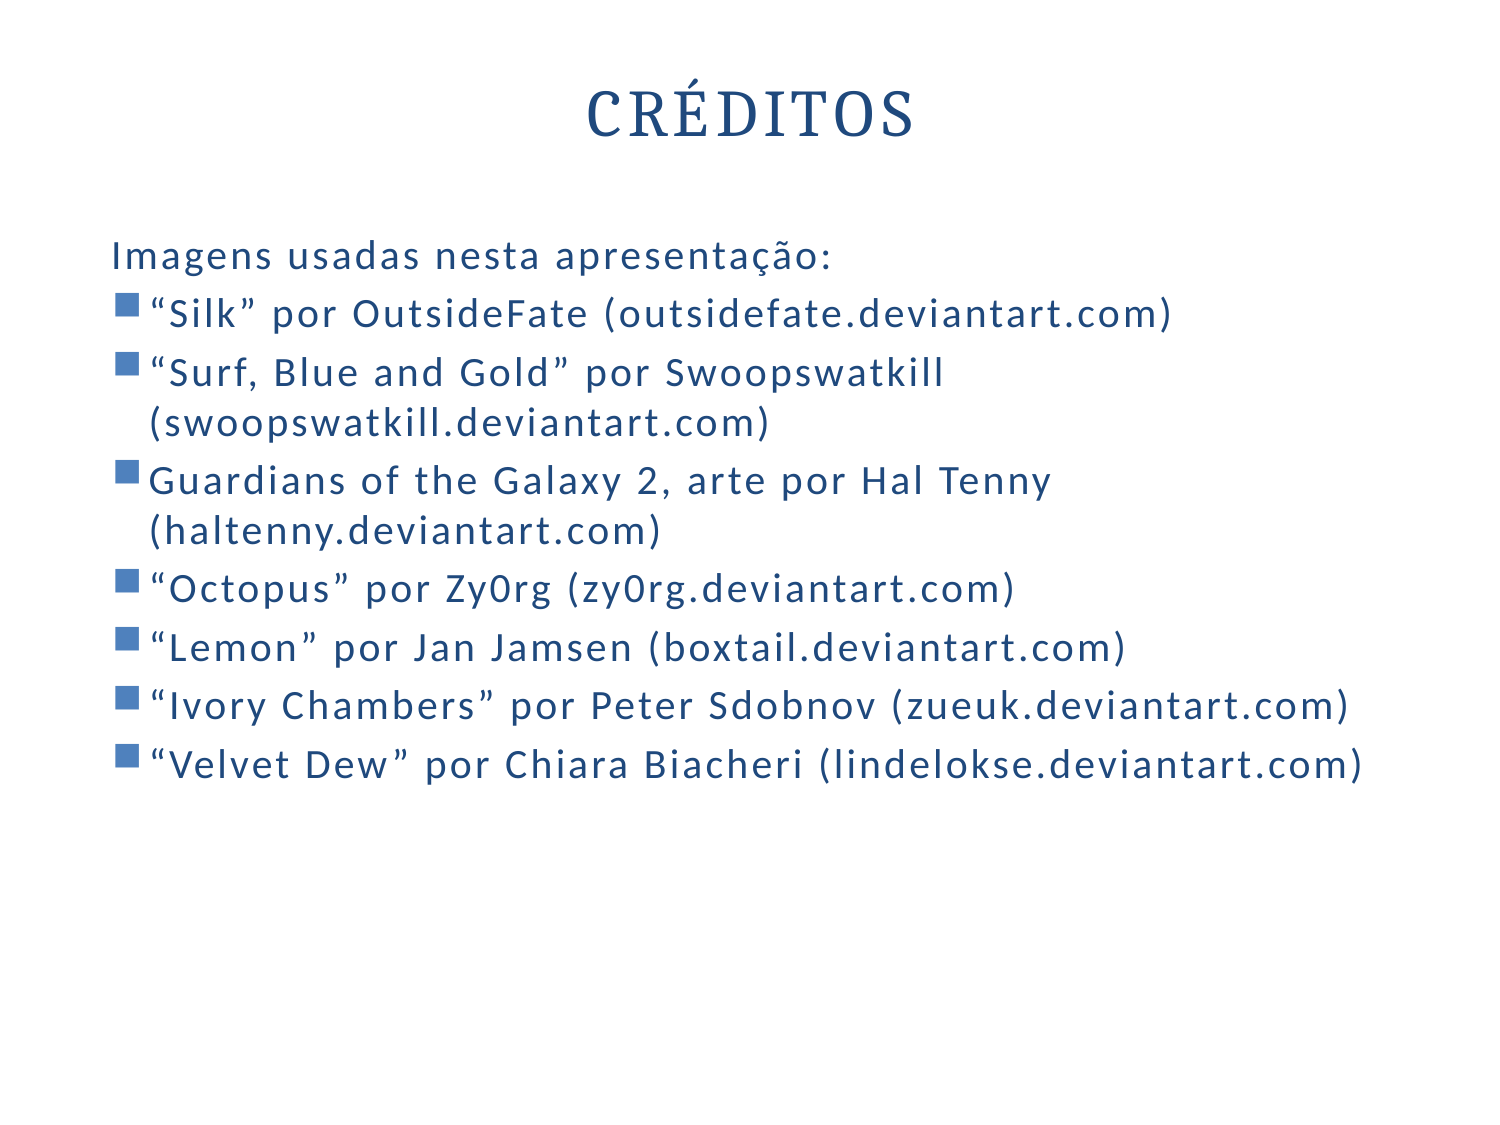

# Créditos
Imagens usadas nesta apresentação:
“Silk” por OutsideFate (outsidefate.deviantart.com)
“Surf, Blue and Gold” por Swoopswatkill (swoopswatkill.deviantart.com)
Guardians of the Galaxy 2, arte por Hal Tenny (haltenny.deviantart.com)
“Octopus” por Zy0rg (zy0rg.deviantart.com)
“Lemon” por Jan Jamsen (boxtail.deviantart.com)
“Ivory Chambers” por Peter Sdobnov (zueuk.deviantart.com)
“Velvet Dew” por Chiara Biacheri (lindelokse.deviantart.com)
26